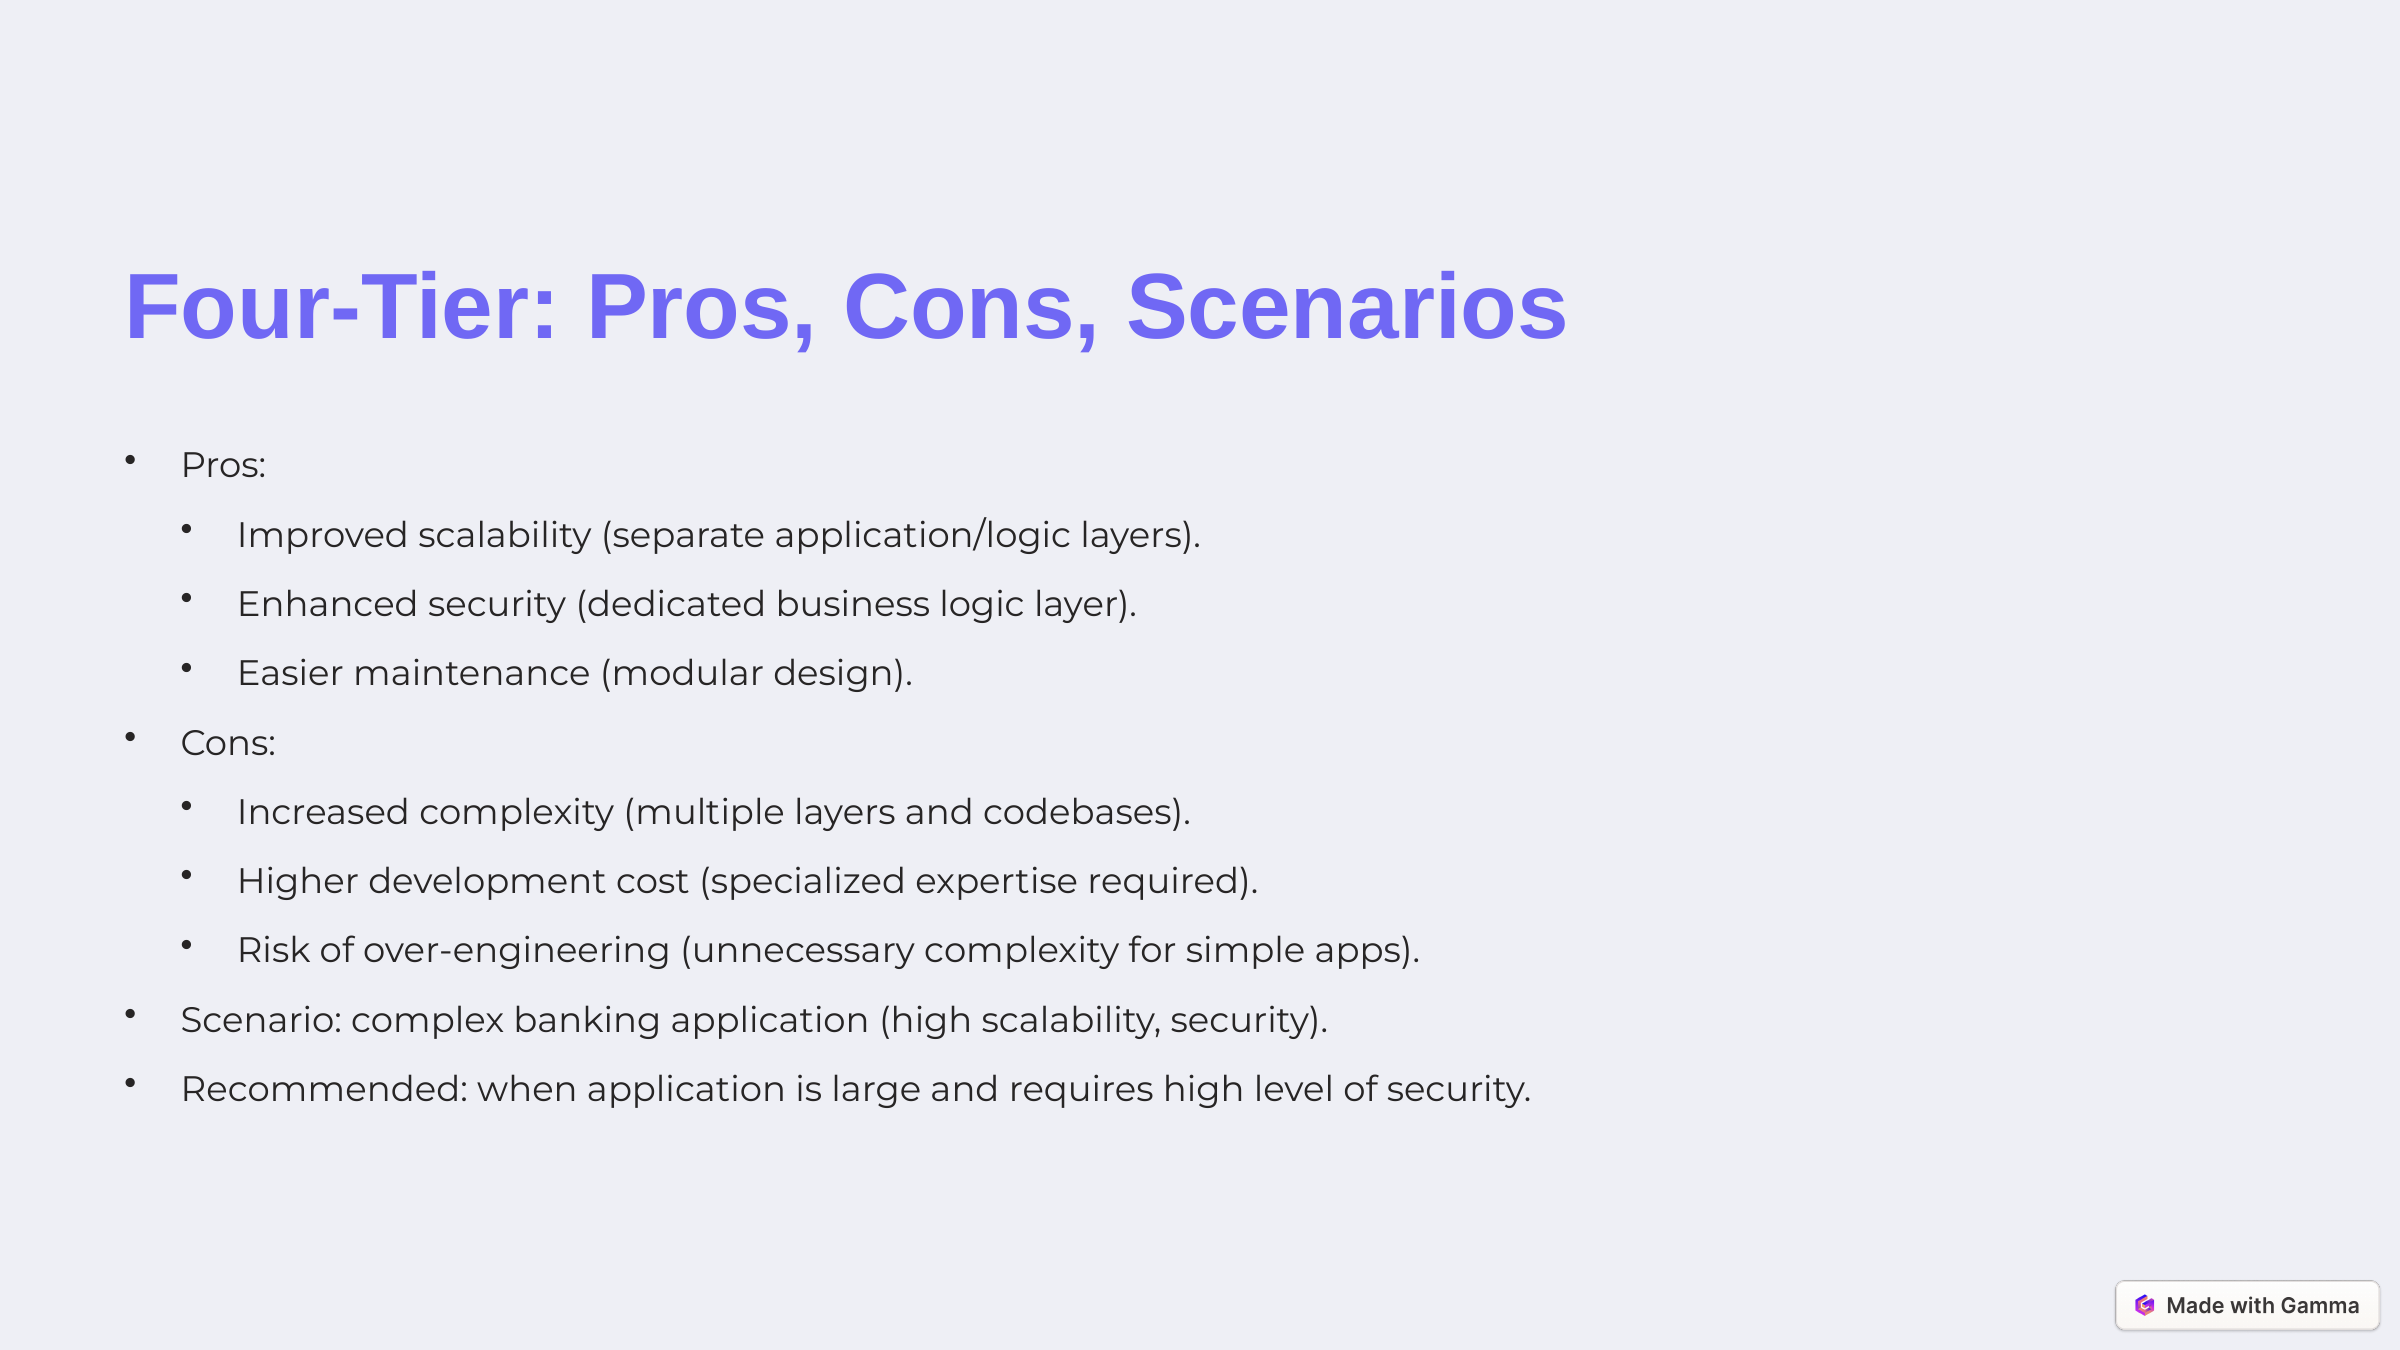

Four-Tier: Pros, Cons, Scenarios
Pros:
Improved scalability (separate application/logic layers).
Enhanced security (dedicated business logic layer).
Easier maintenance (modular design).
Cons:
Increased complexity (multiple layers and codebases).
Higher development cost (specialized expertise required).
Risk of over-engineering (unnecessary complexity for simple apps).
Scenario: complex banking application (high scalability, security).
Recommended: when application is large and requires high level of security.